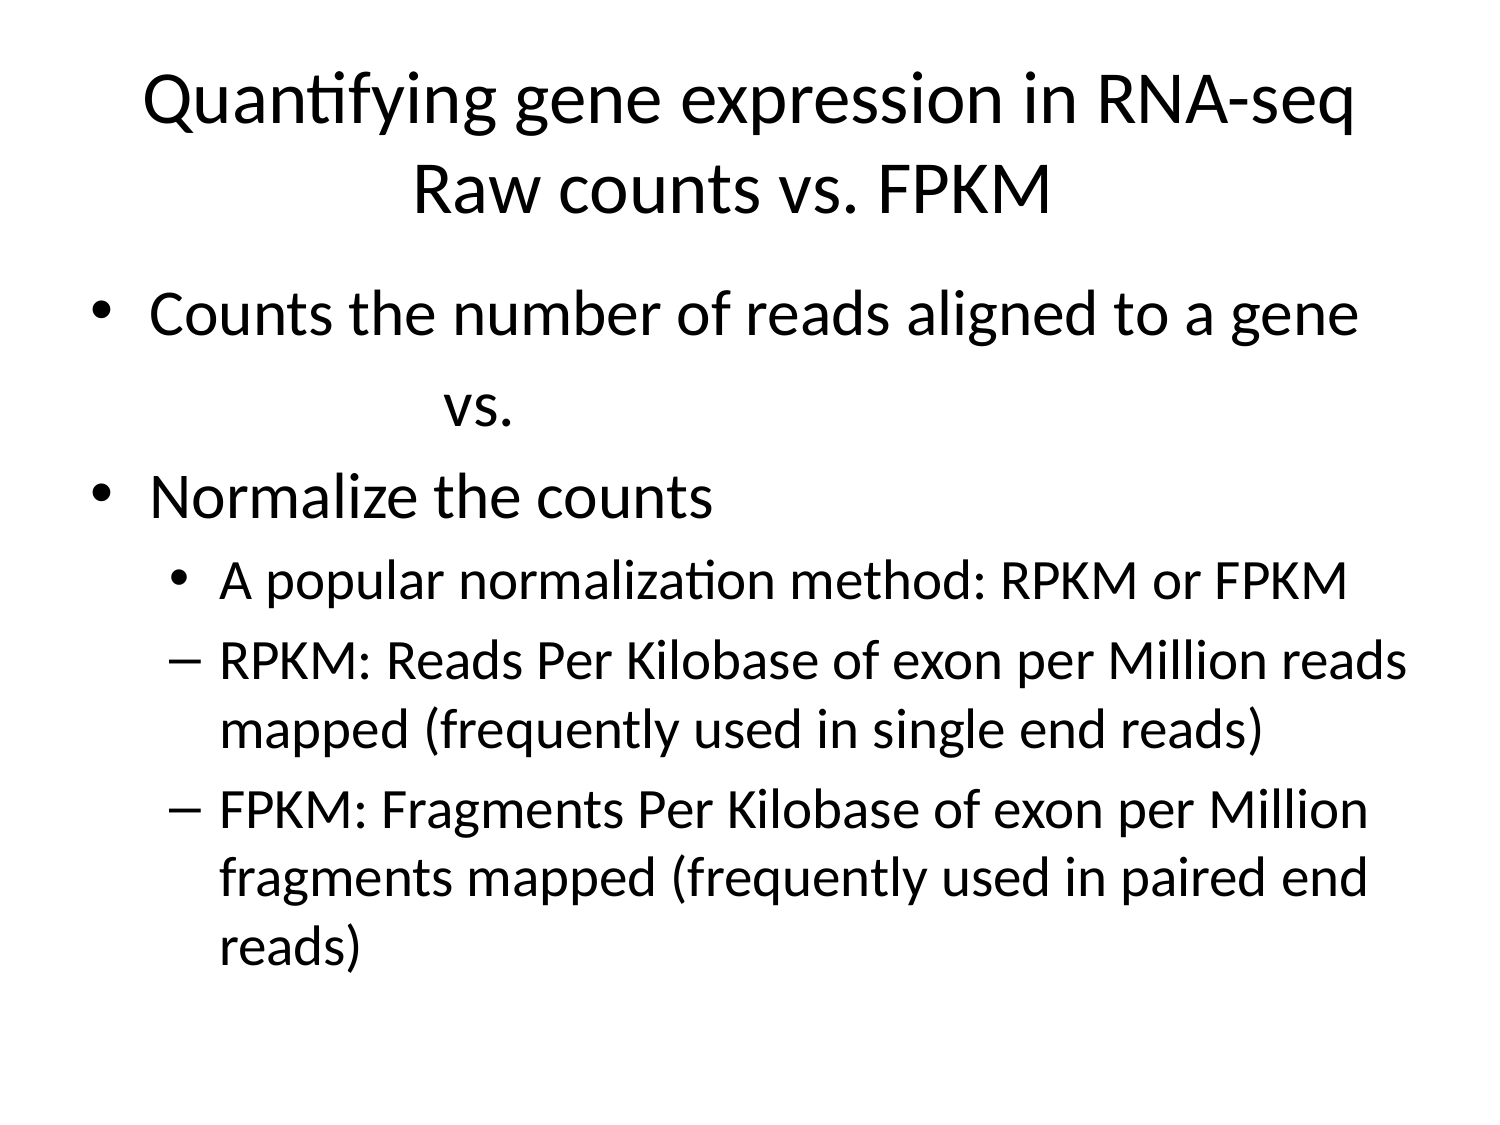

# Quantifying gene expression in RNA-seq Raw counts vs. FPKM
Counts the number of reads aligned to a gene
                        vs.
Normalize the counts
A popular normalization method: RPKM or FPKM
RPKM: Reads Per Kilobase of exon per Million reads mapped (frequently used in single end reads)
FPKM: Fragments Per Kilobase of exon per Million fragments mapped (frequently used in paired end reads)